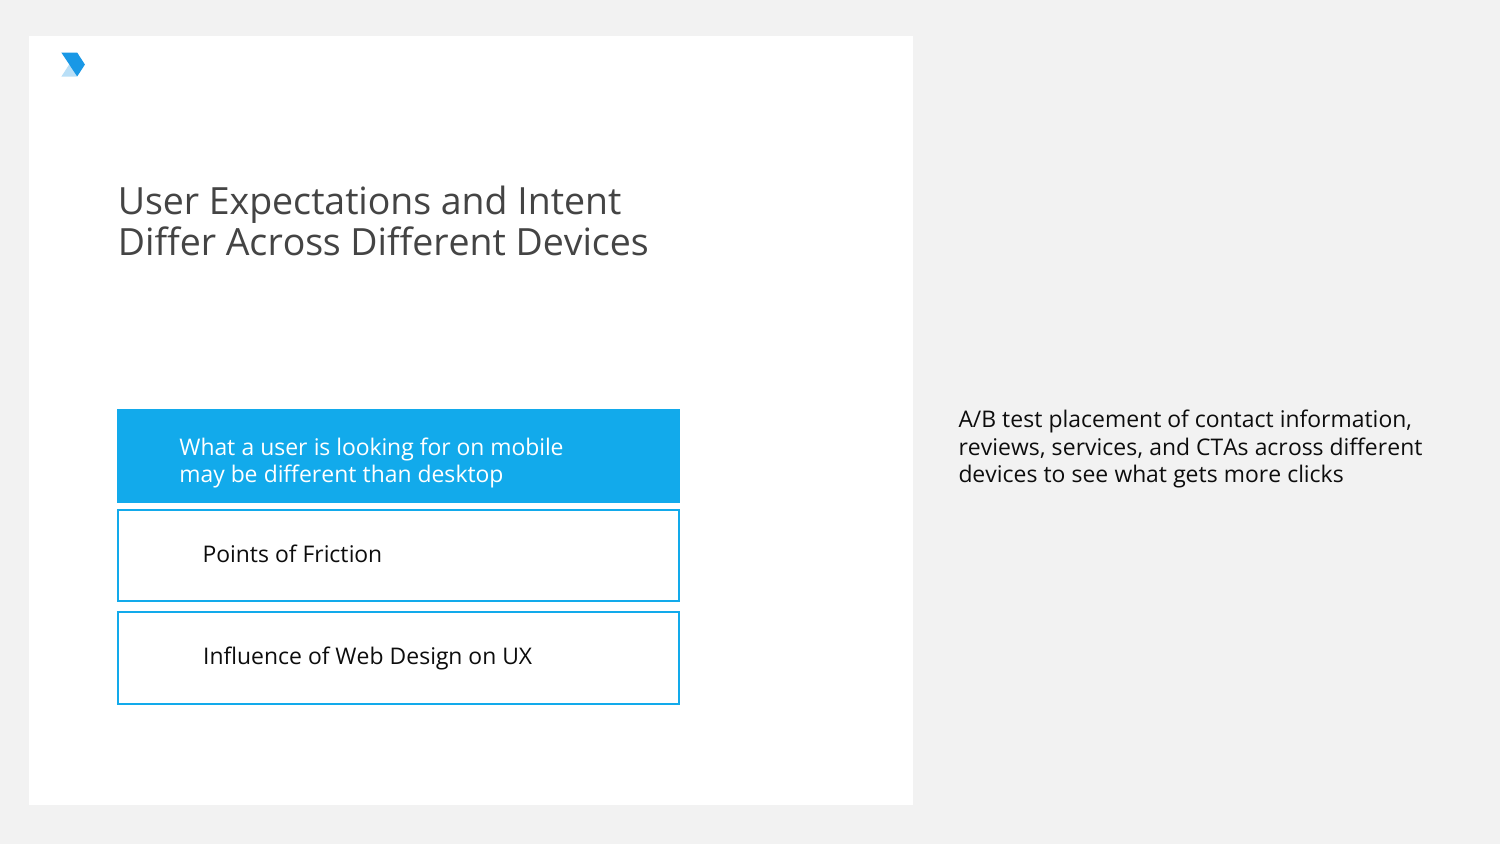

User Expectations and Intent Differ Across Different Devices
A/B test placement of contact information, reviews, services, and CTAs across different devices to see what gets more clicks

What a user is looking for on mobile may be different than desktop

Points of Friction

Influence of Web Design on UX